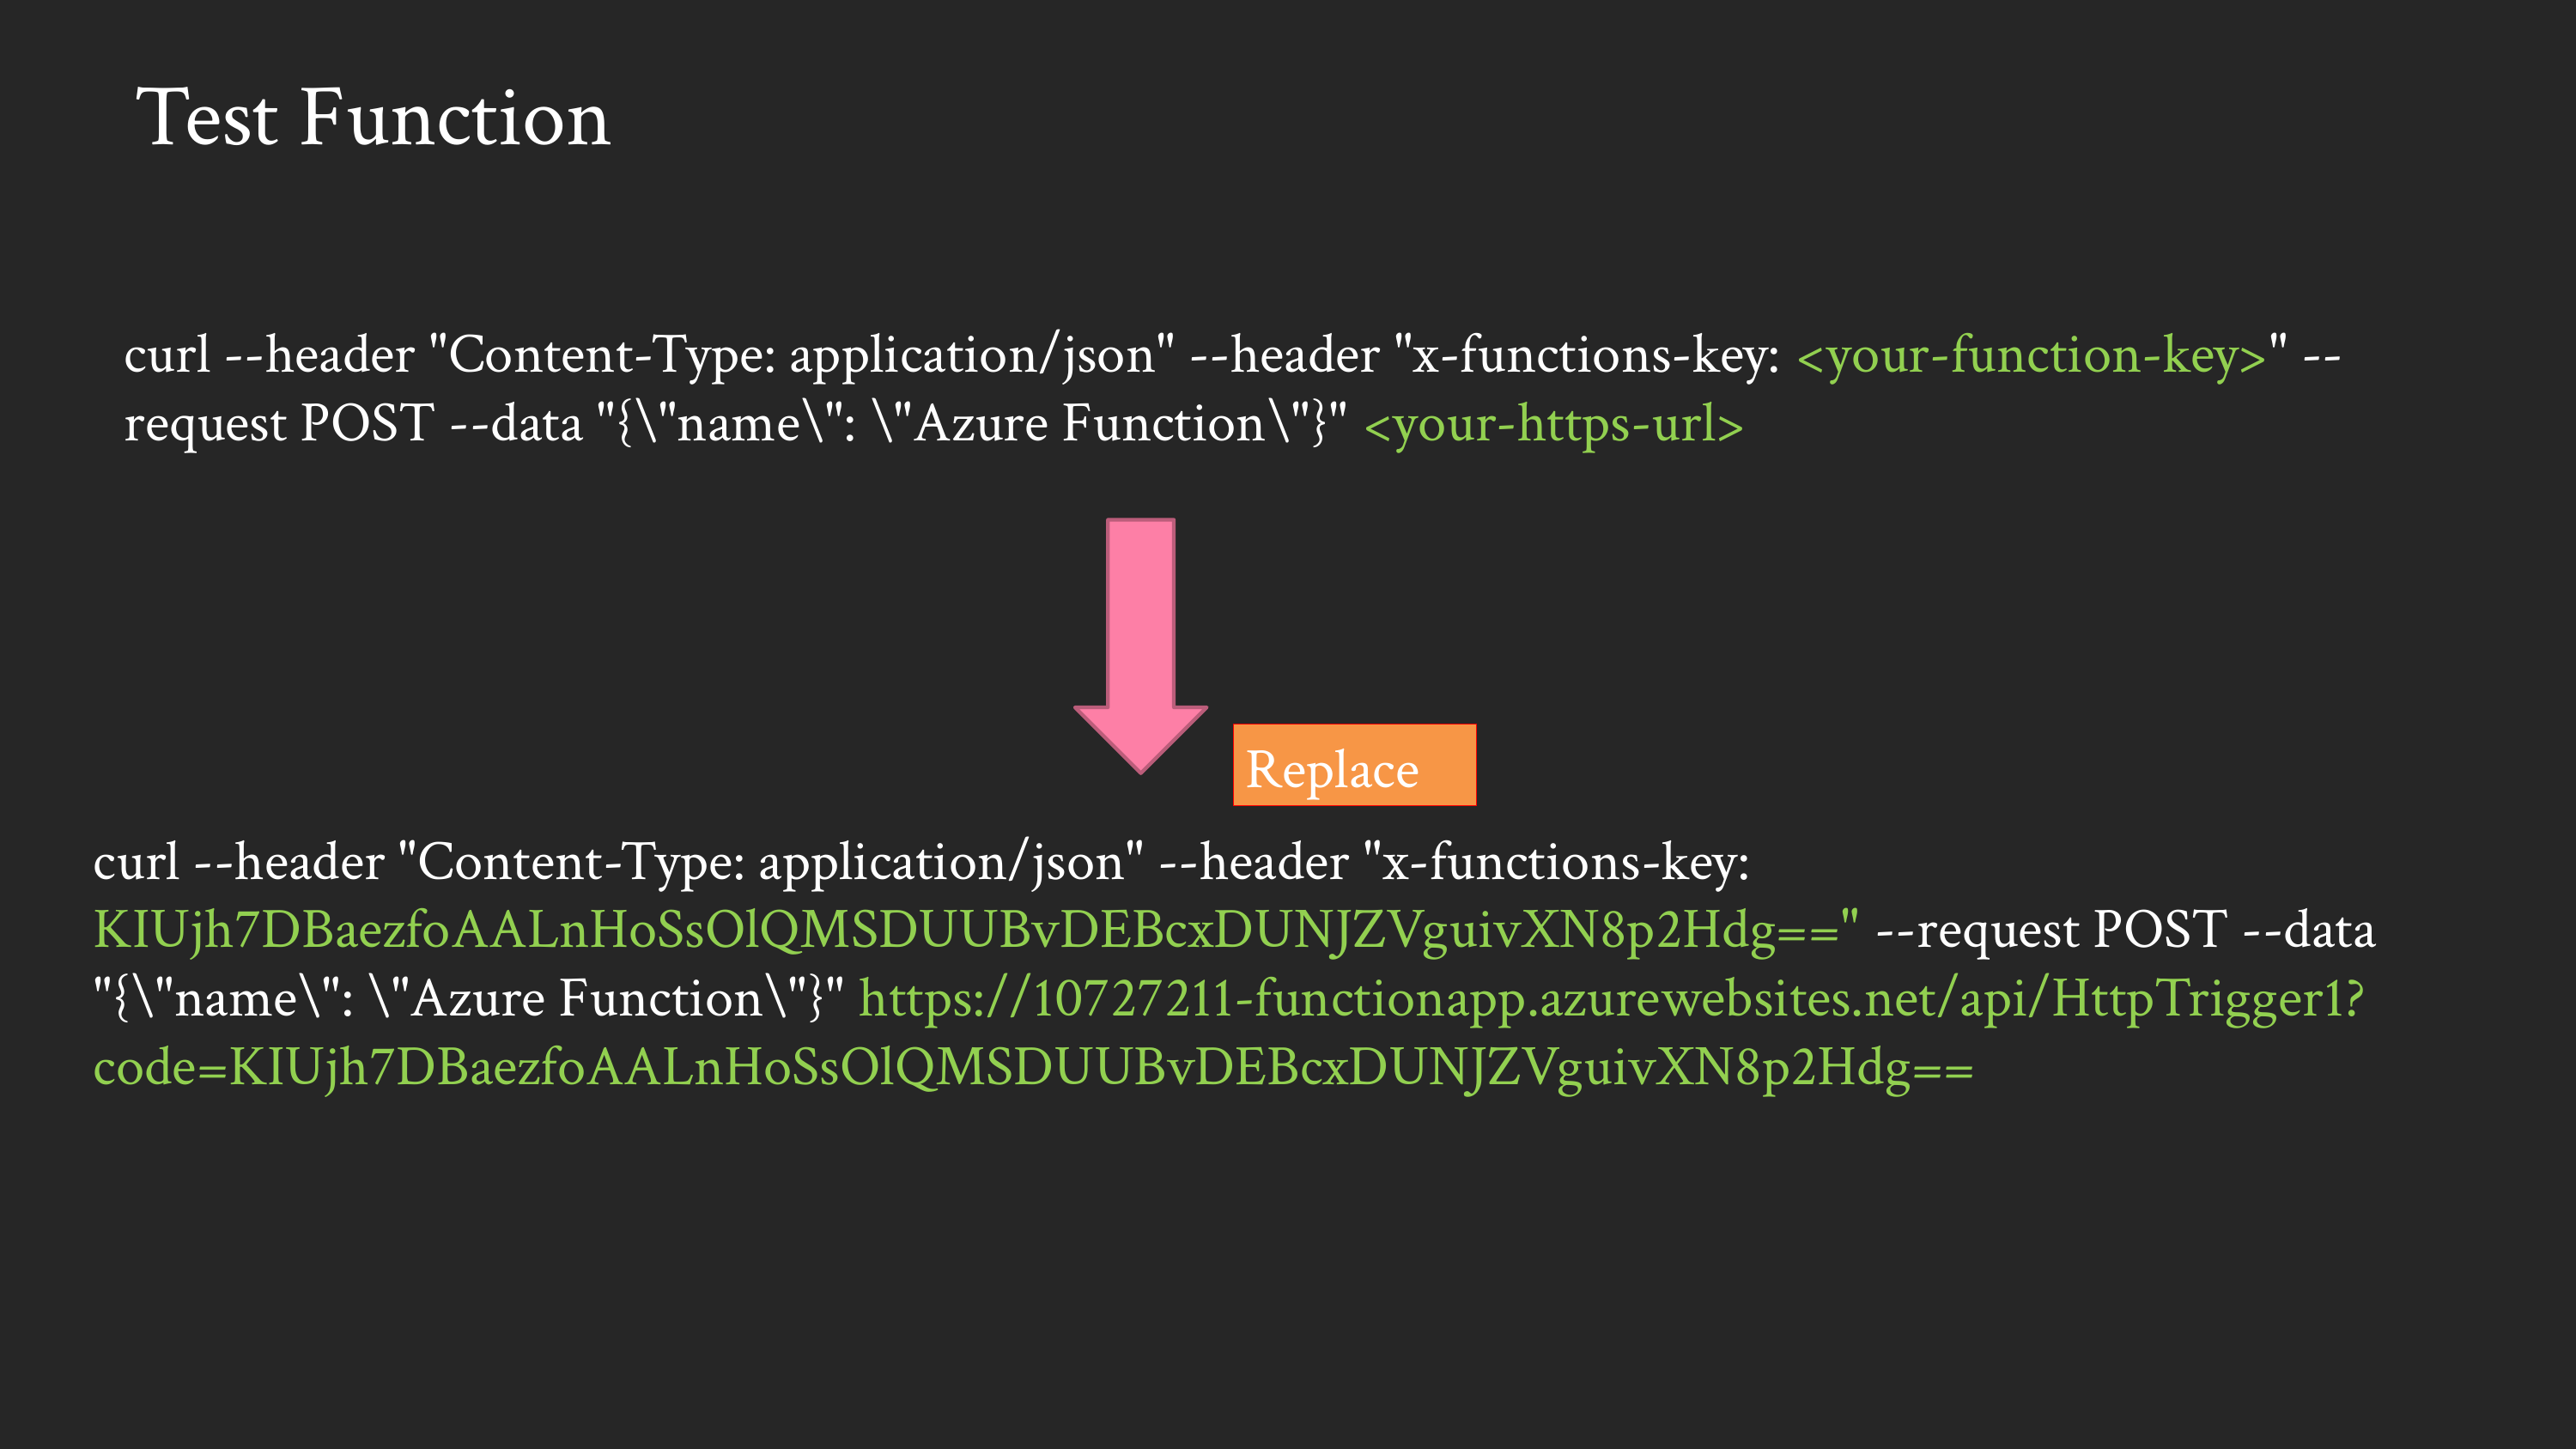

# Test Function
curl --header "Content-Type: application/json" --header "x-functions-key: <your-function-key>" --request POST --data "{\"name\": \"Azure Function\"}" <your-https-url>

Replace
curl --header "Content-Type: application/json" --header "x-functions-key: KIUjh7DBaezfoAALnHoSsOlQMSDUUBvDEBcxDUNJZVguivXN8p2Hdg==" --request POST --data "{\"name\": \"Azure Function\"}" https://10727211-functionapp.azurewebsites.net/api/HttpTrigger1?code=KIUjh7DBaezfoAALnHoSsOlQMSDUUBvDEBcxDUNJZVguivXN8p2Hdg==